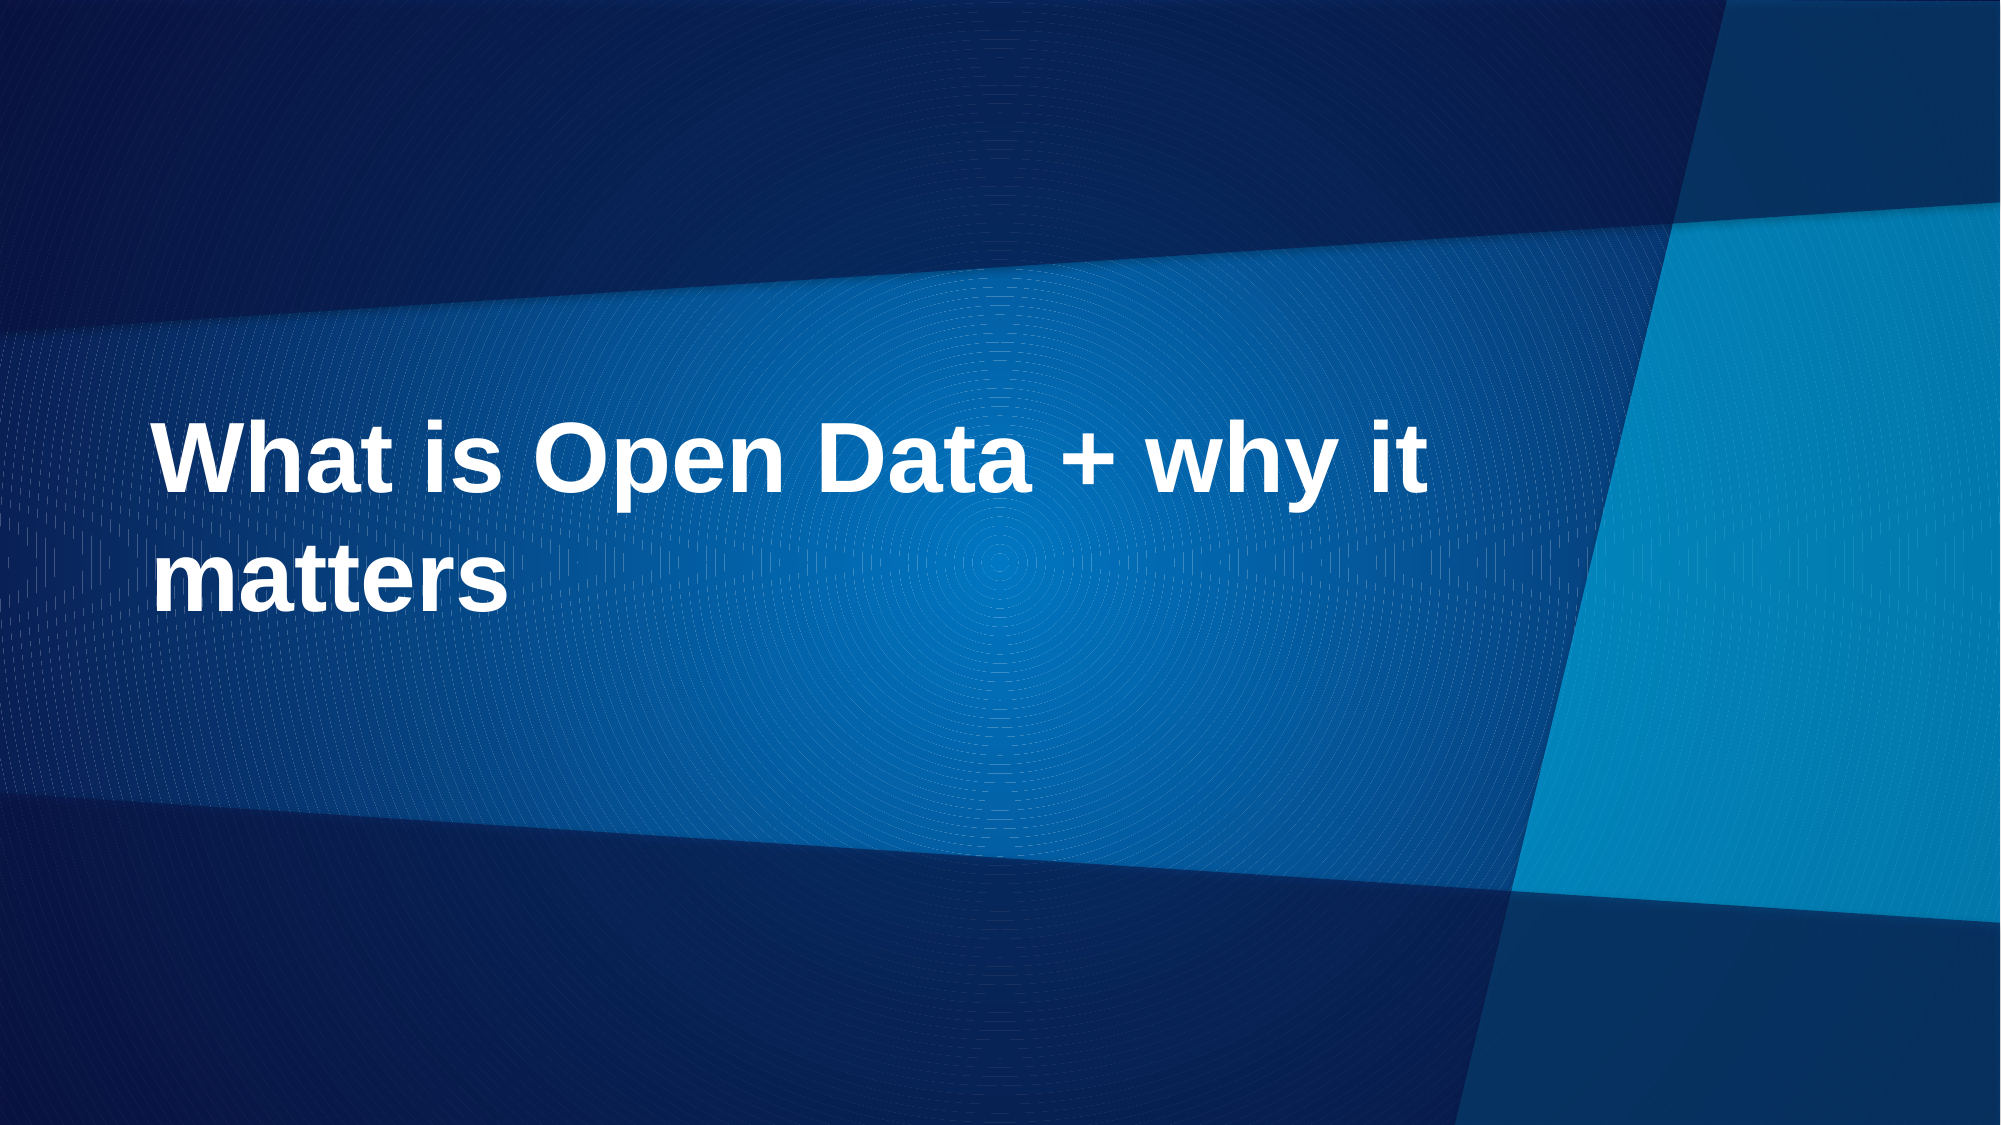

# What is Open Data + why it matters